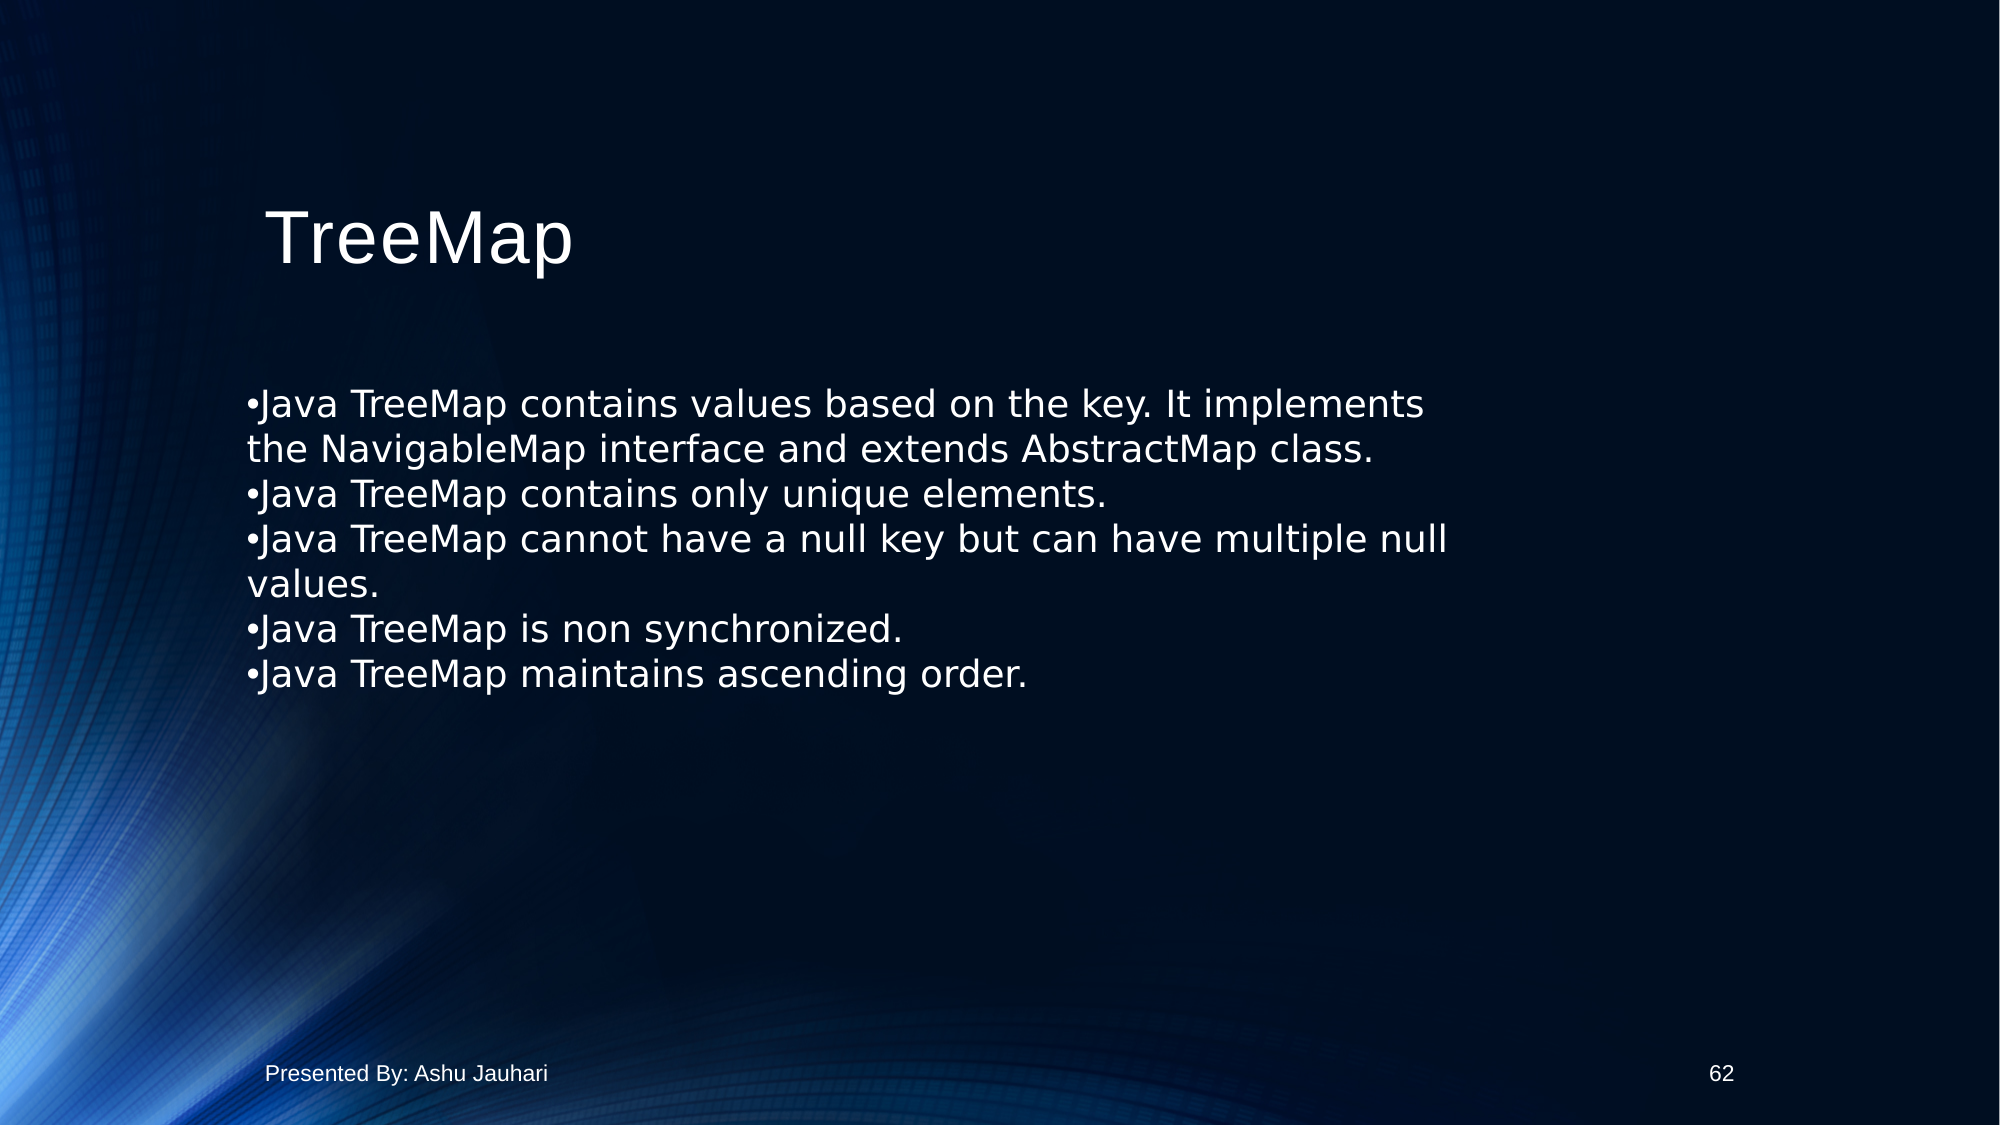

# TreeMap
Java TreeMap contains values based on the key. It implements the NavigableMap interface and extends AbstractMap class.
Java TreeMap contains only unique elements.
Java TreeMap cannot have a null key but can have multiple null values.
Java TreeMap is non synchronized.
Java TreeMap maintains ascending order.
Presented By: Ashu Jauhari
62